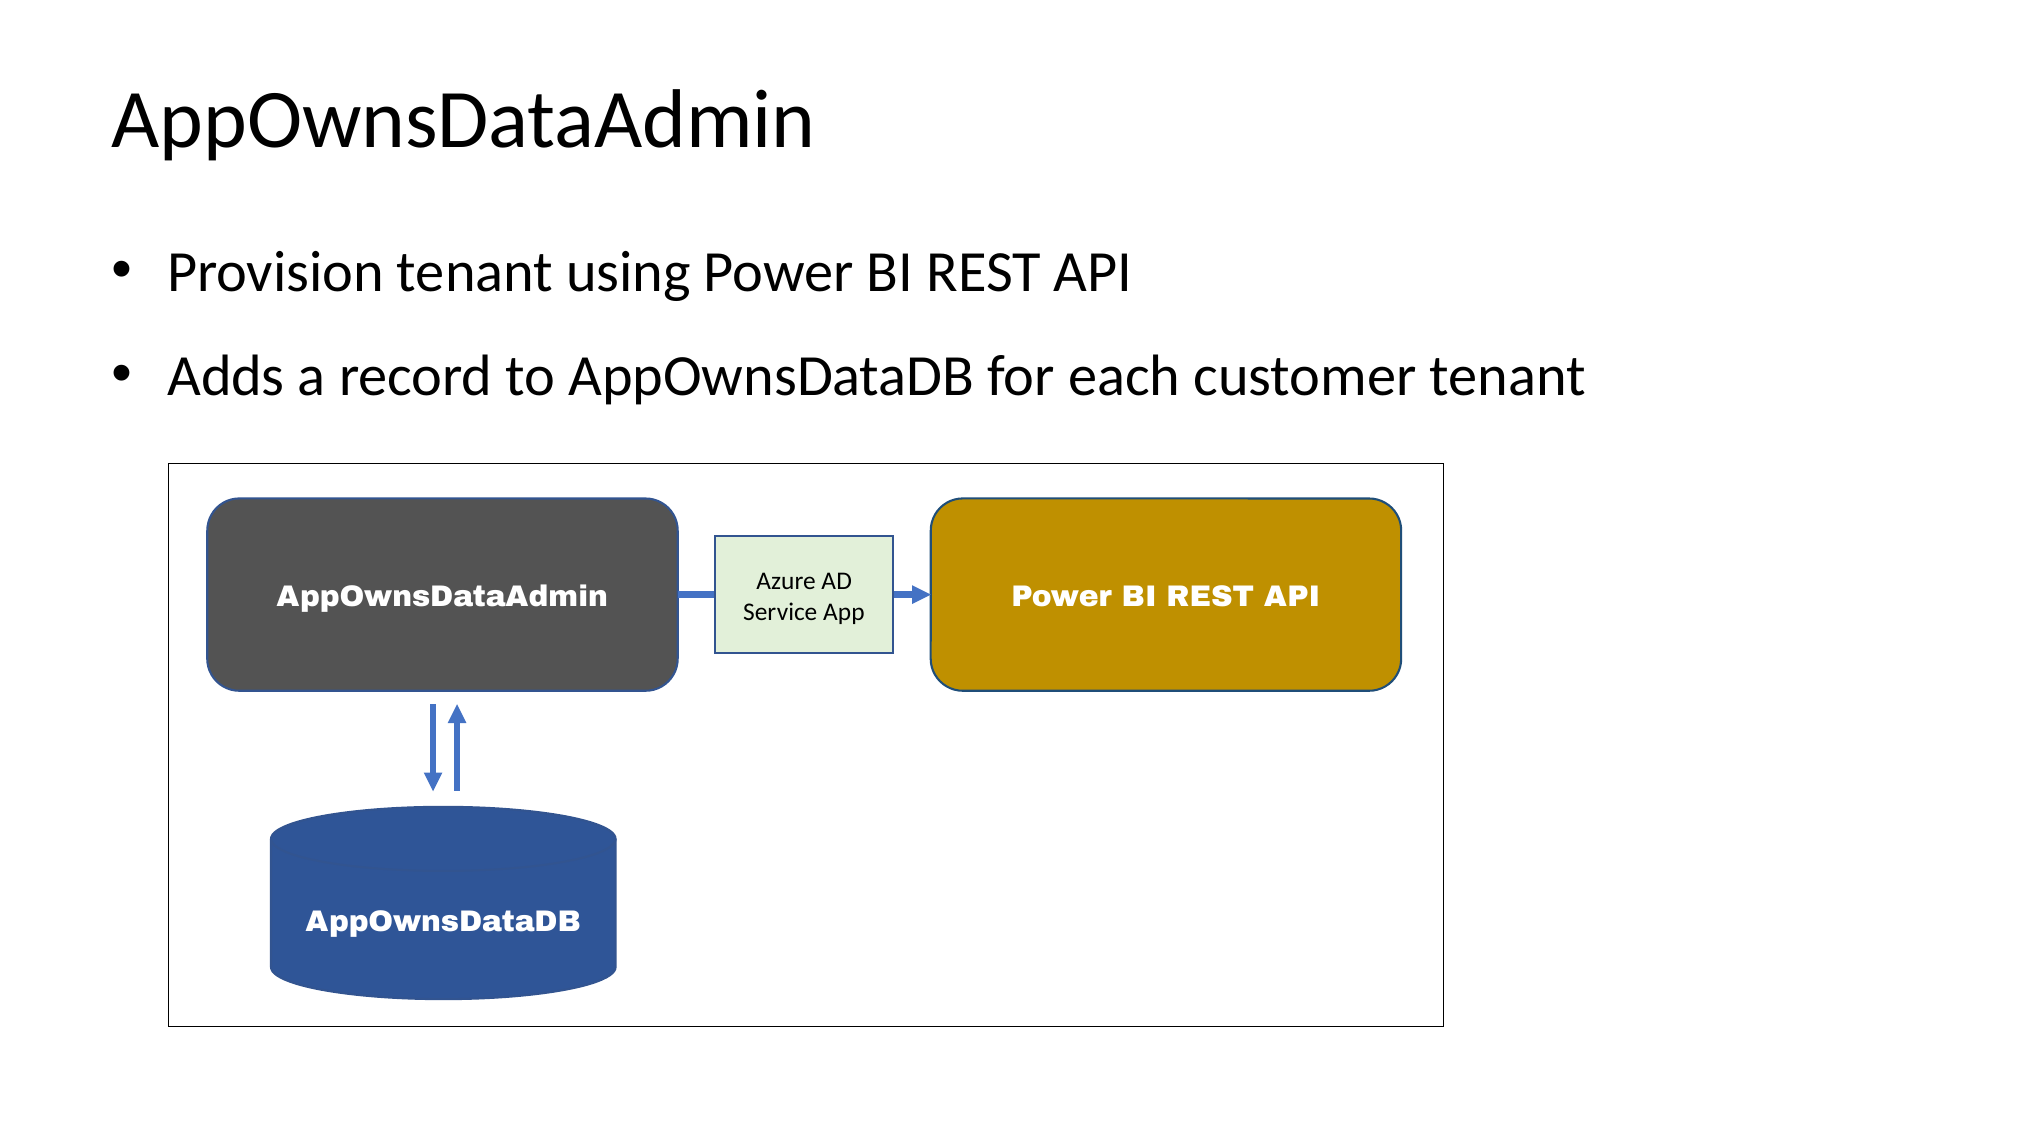

# AppOwnsDataAdmin
Provision tenant using Power BI REST API
Adds a record to AppOwnsDataDB for each customer tenant

AppOwnsDataAdmin
Power BI REST API
Azure AD Service App
AppOwnsDataDB